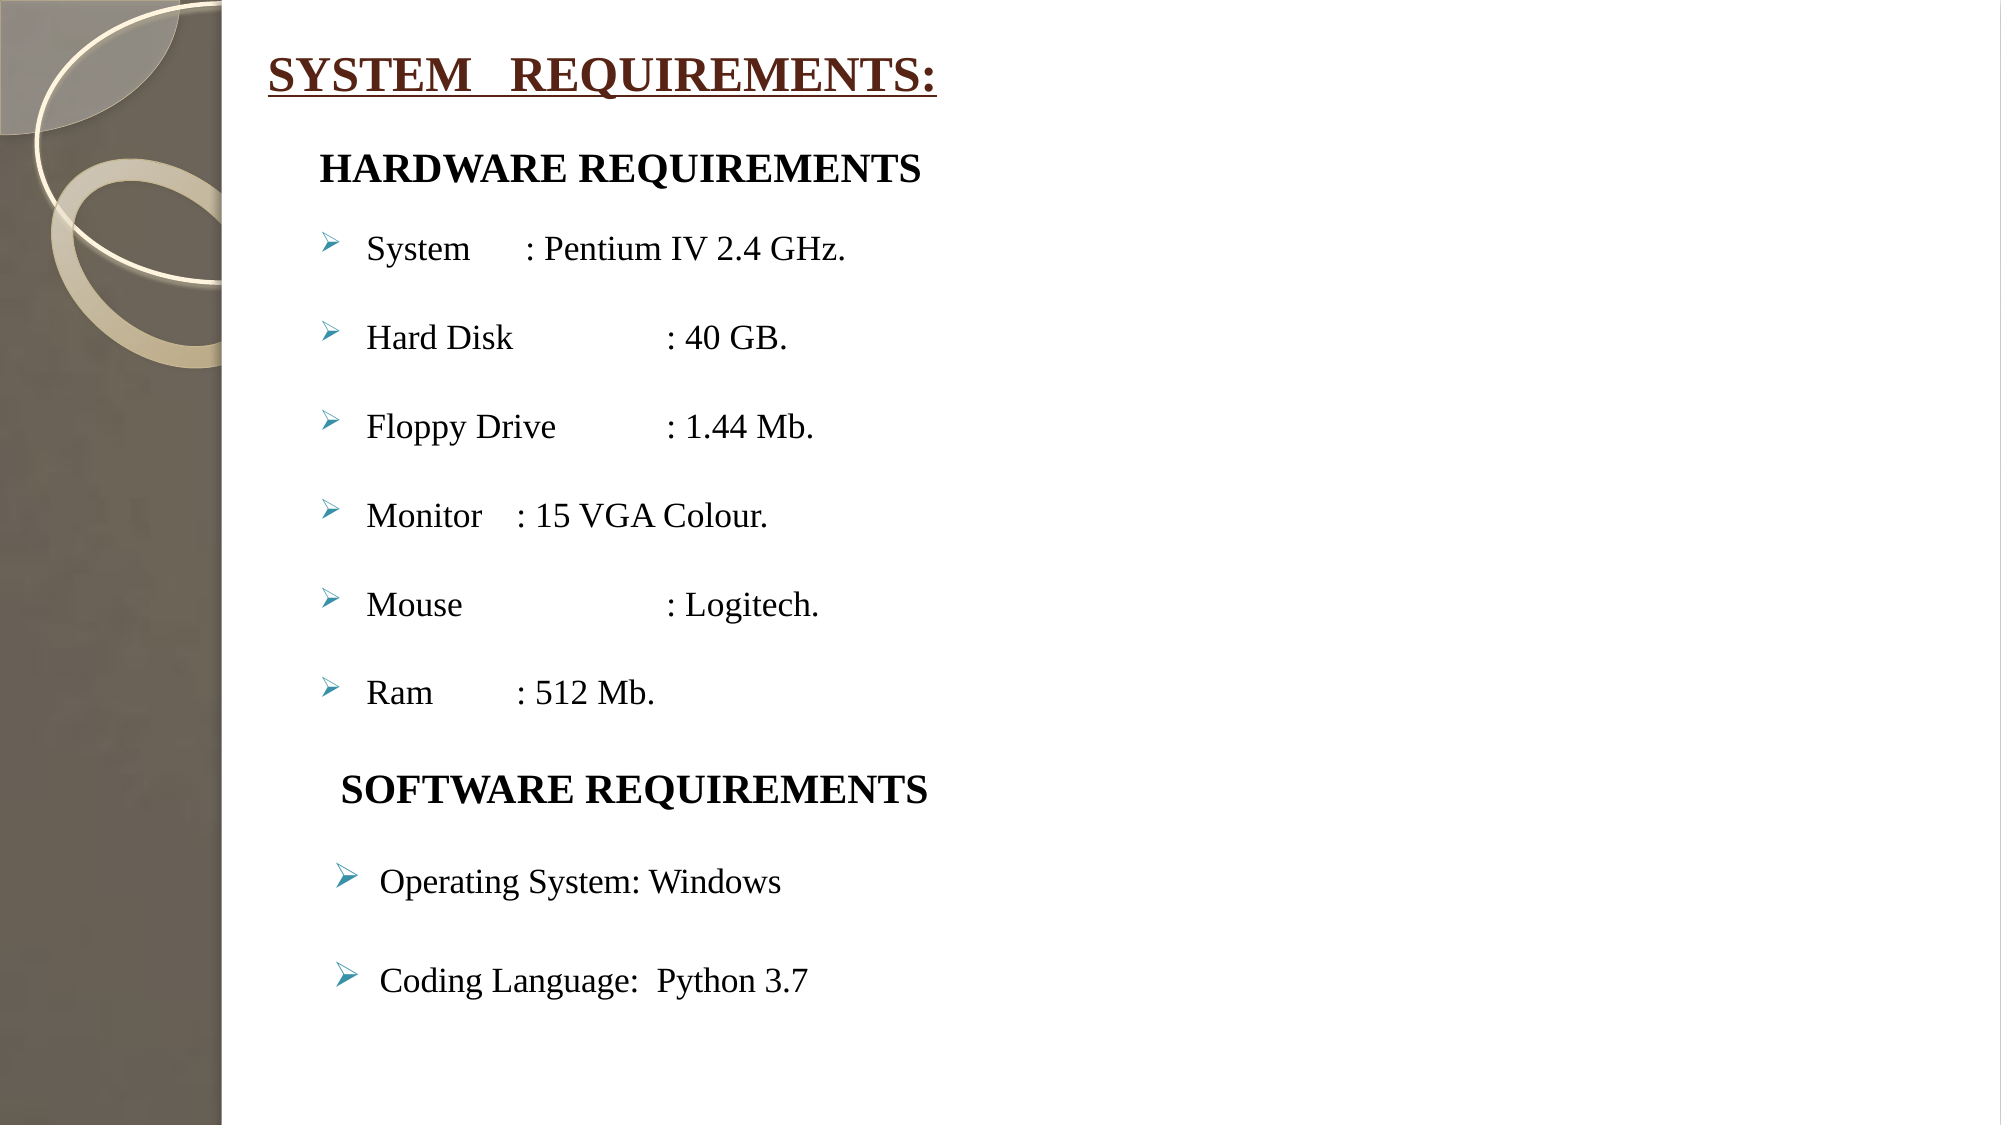

# SYSTEM   REQUIREMENTS:
HARDWARE REQUIREMENTS
System	 : Pentium IV 2.4 GHz.
Hard Disk        	: 40 GB.
Floppy Drive	: 1.44 Mb.
Monitor	: 15 VGA Colour.
Mouse		: Logitech.
Ram		: 512 Mb.
  SOFTWARE REQUIREMENTS
Operating System: Windows
Coding Language:  Python 3.7